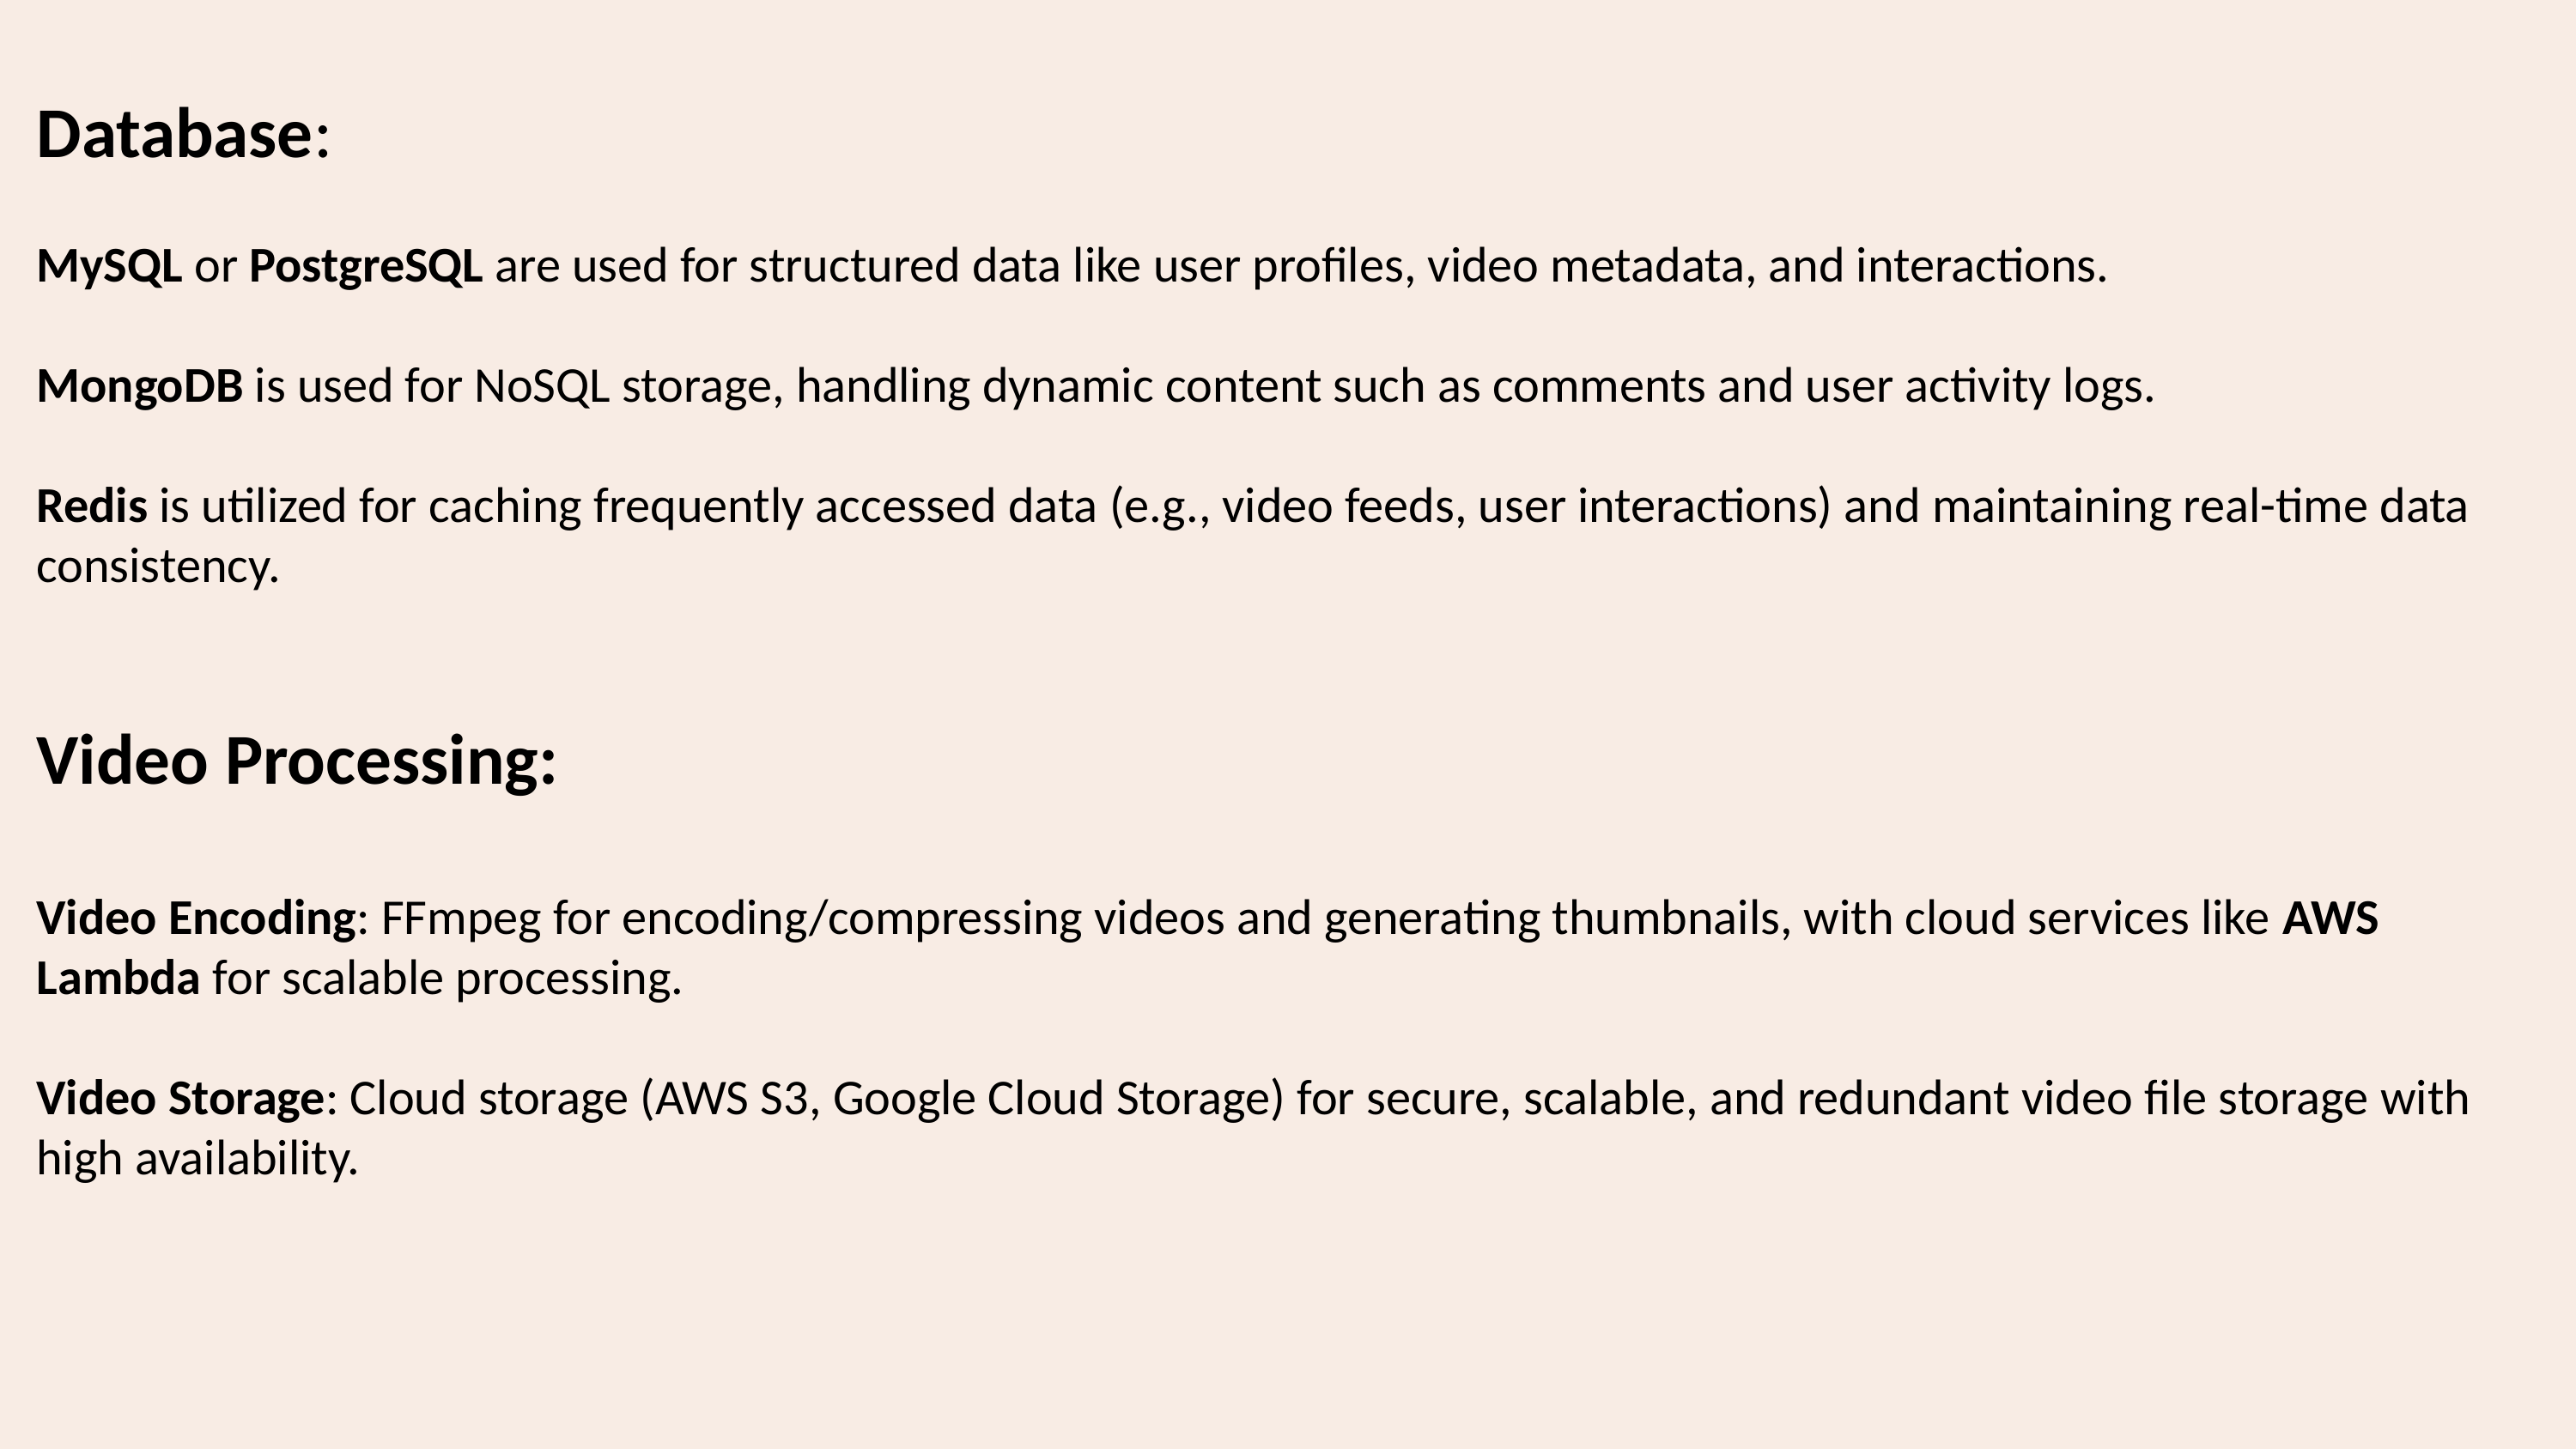

Database:
MySQL or PostgreSQL are used for structured data like user profiles, video metadata, and interactions.
MongoDB is used for NoSQL storage, handling dynamic content such as comments and user activity logs.
Redis is utilized for caching frequently accessed data (e.g., video feeds, user interactions) and maintaining real-time data consistency.

Video Processing:

Video Encoding: FFmpeg for encoding/compressing videos and generating thumbnails, with cloud services like AWS Lambda for scalable processing.

Video Storage: Cloud storage (AWS S3, Google Cloud Storage) for secure, scalable, and redundant video file storage with high availability.